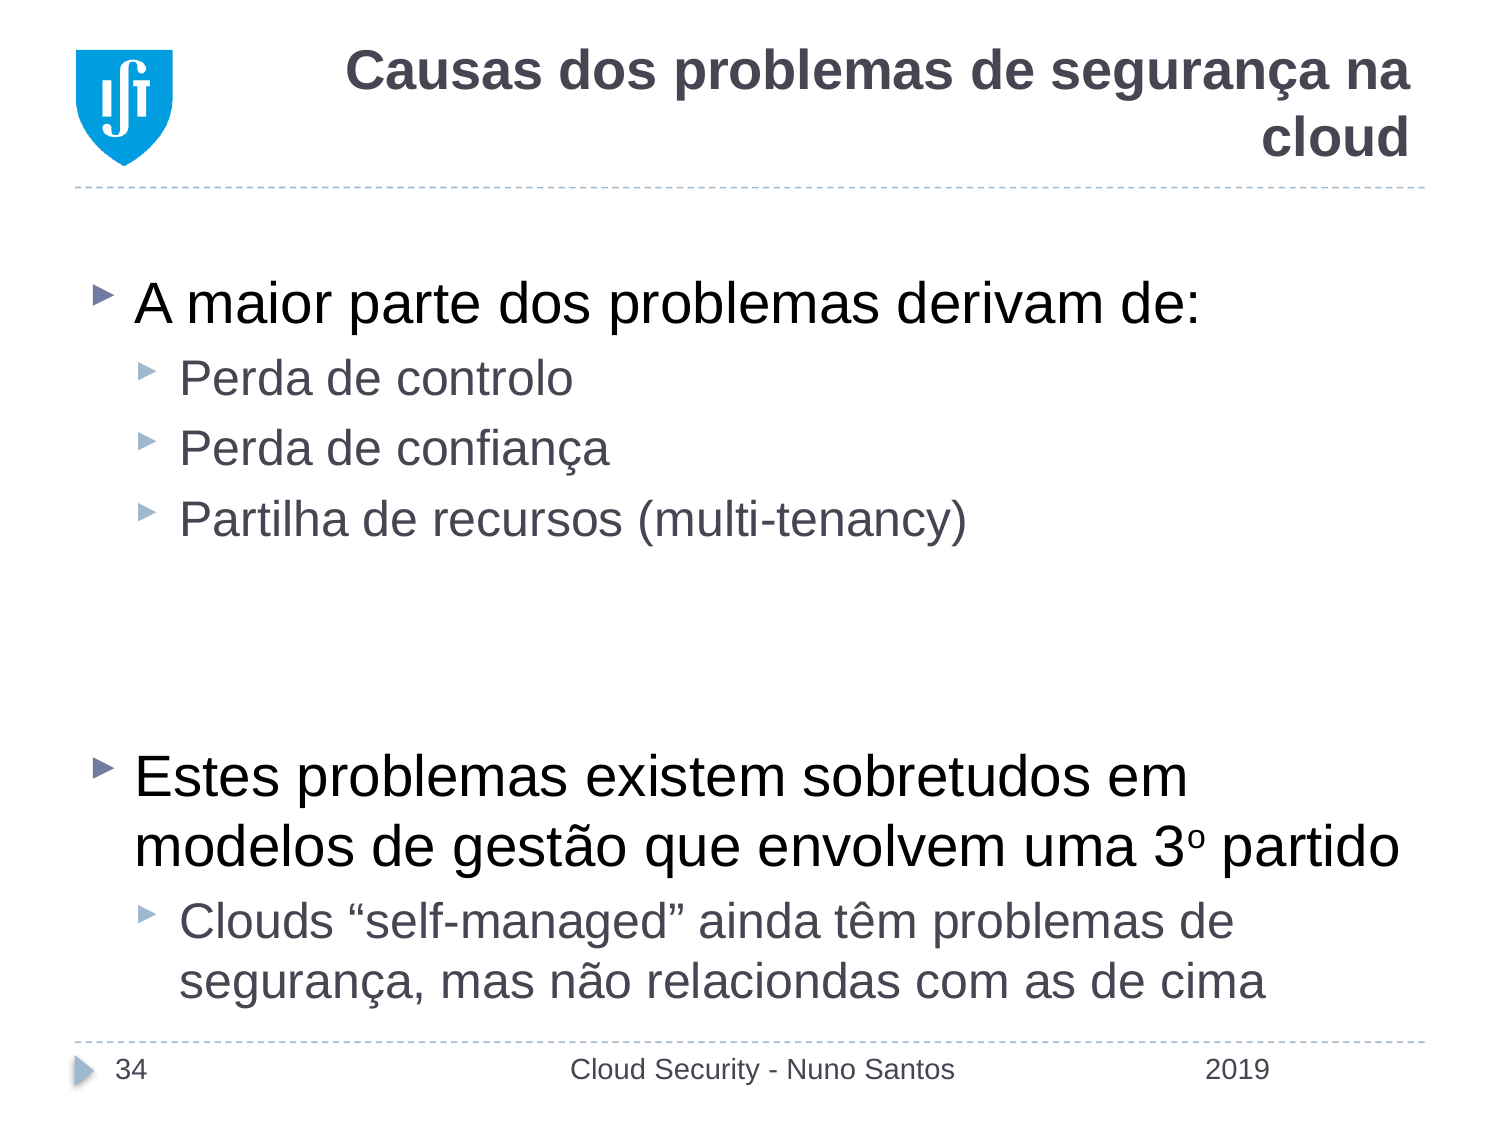

# Causas dos problemas de segurança na cloud

A maior parte dos problemas derivam de:
Perda de controlo
Perda de confiança
Partilha de recursos (multi-tenancy)

Estes problemas existem sobretudos em modelos de gestão que envolvem uma 3o partido
Clouds “self-managed” ainda têm problemas de segurança, mas não relaciondas com as de cima

34
Cloud Security - Nuno Santos
2019